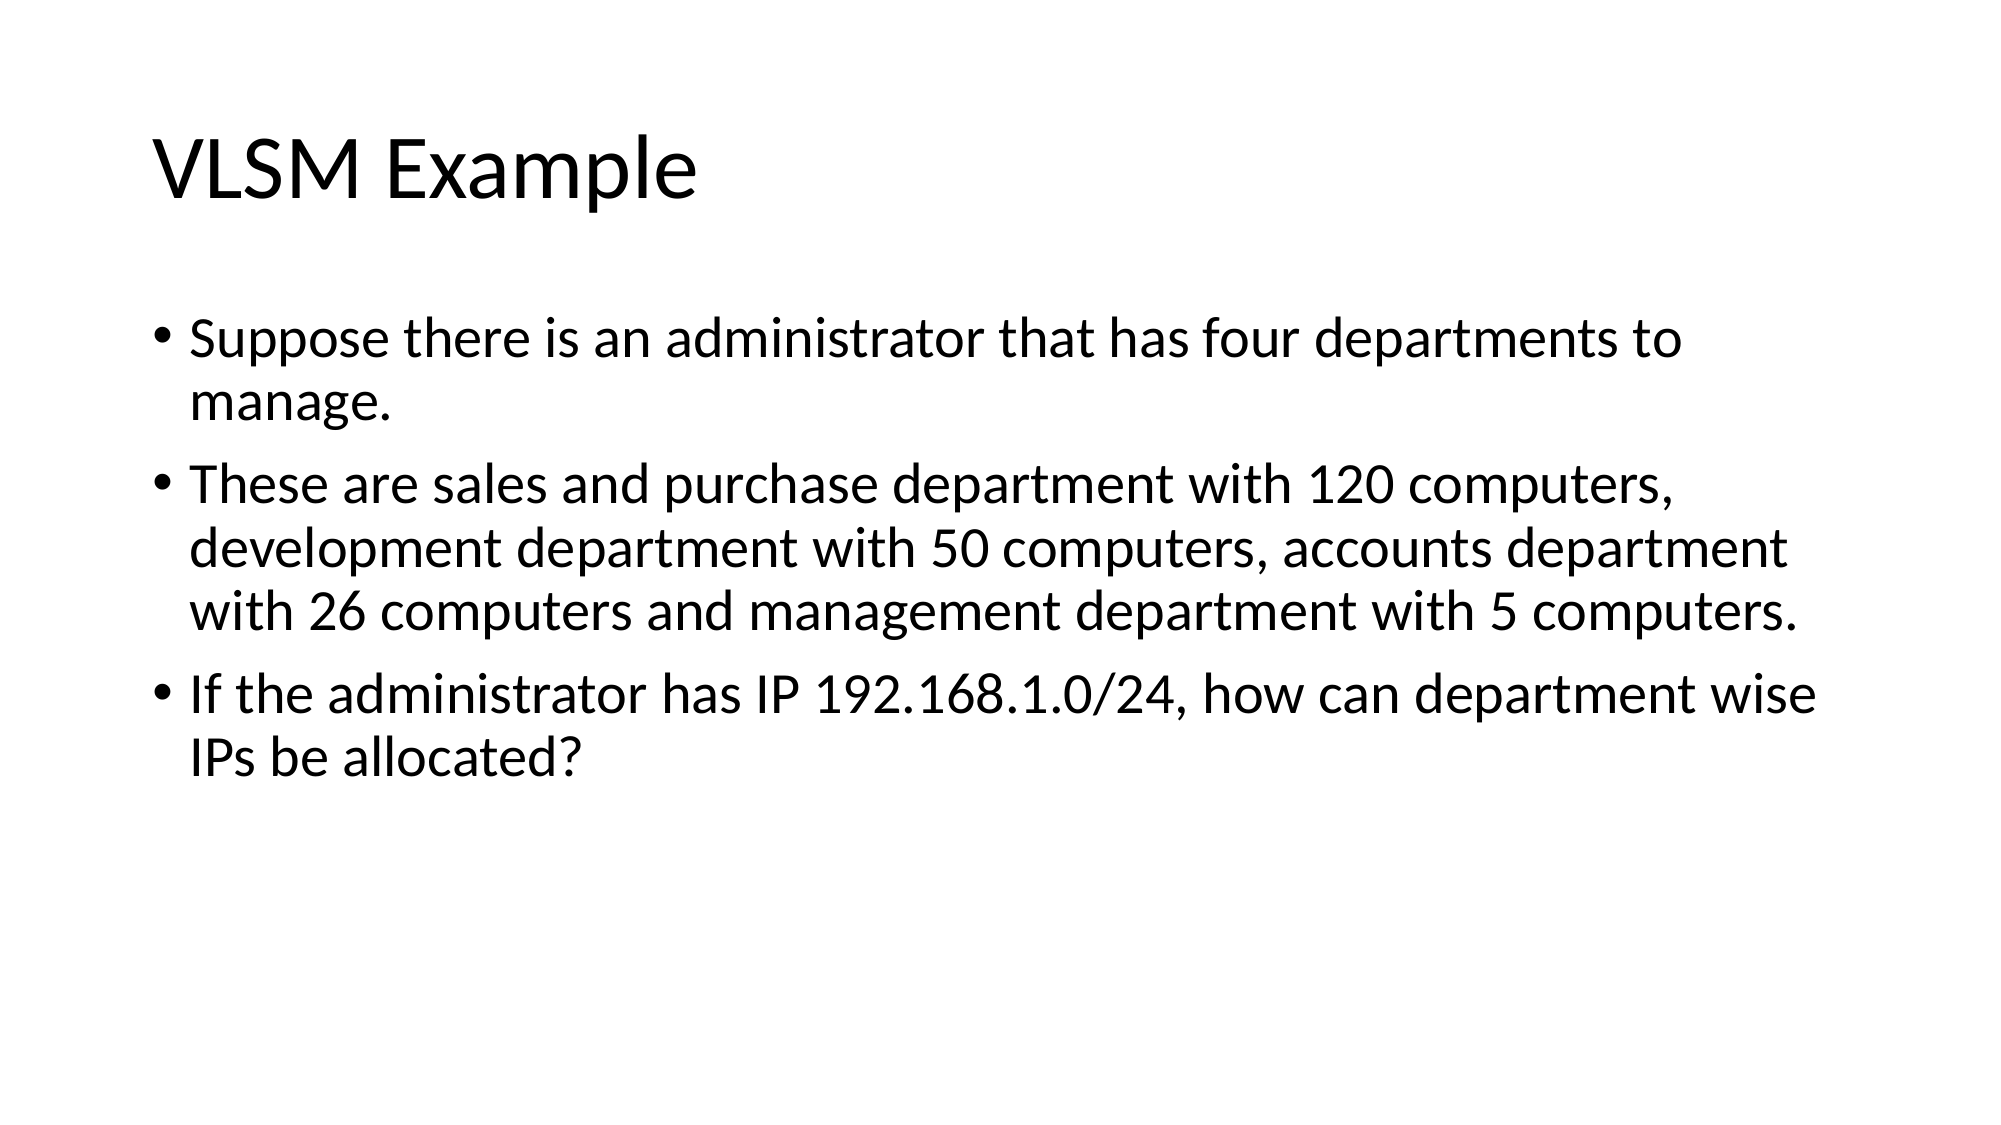

# VLSM Example
Suppose there is an administrator that has four departments to manage.
These are sales and purchase department with 120 computers, development department with 50 computers, accounts department with 26 computers and management department with 5 computers.
If the administrator has IP 192.168.1.0/24, how can department wise IPs be allocated?